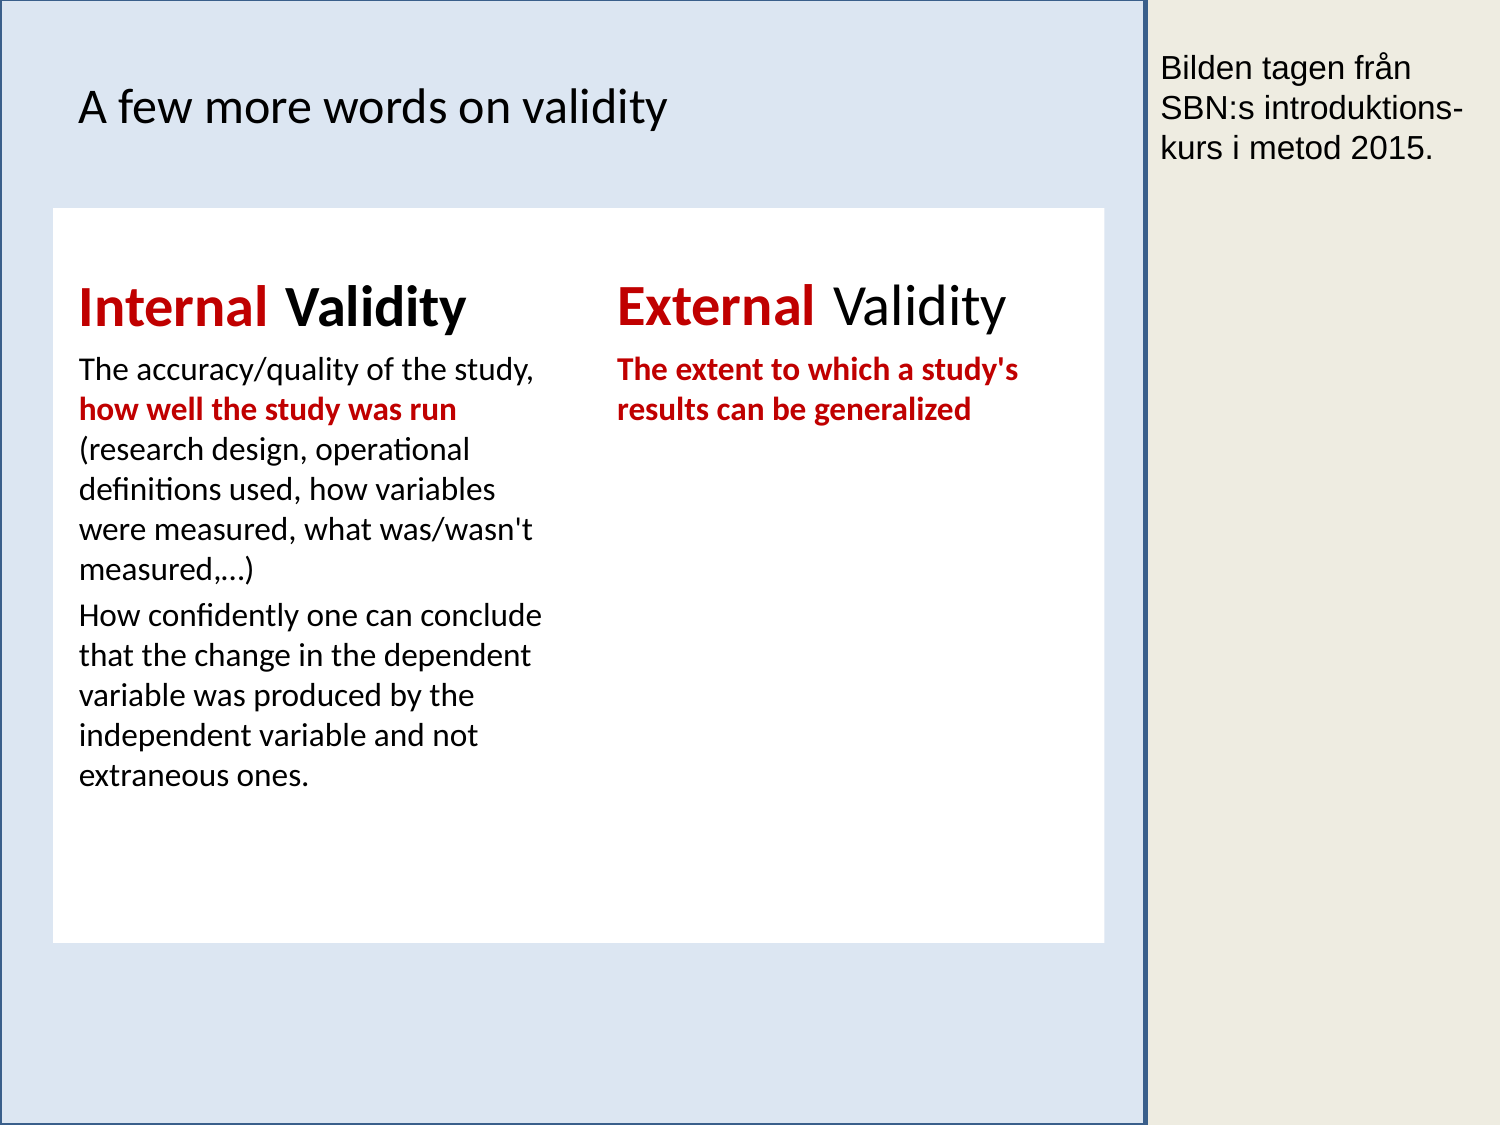

Bilden tagen från SBN:s introduktions-kurs i metod 2015.

A few more words on validity

External Validity
The extent to which a study's results can be generalized
Internal Validity
The accuracy/quality of the study, how well the study was run (research design, operational definitions used, how variables were measured, what was/wasn't measured,…)
How confidently one can conclude that the change in the dependent variable was produced by the independent variable and not extraneous ones.